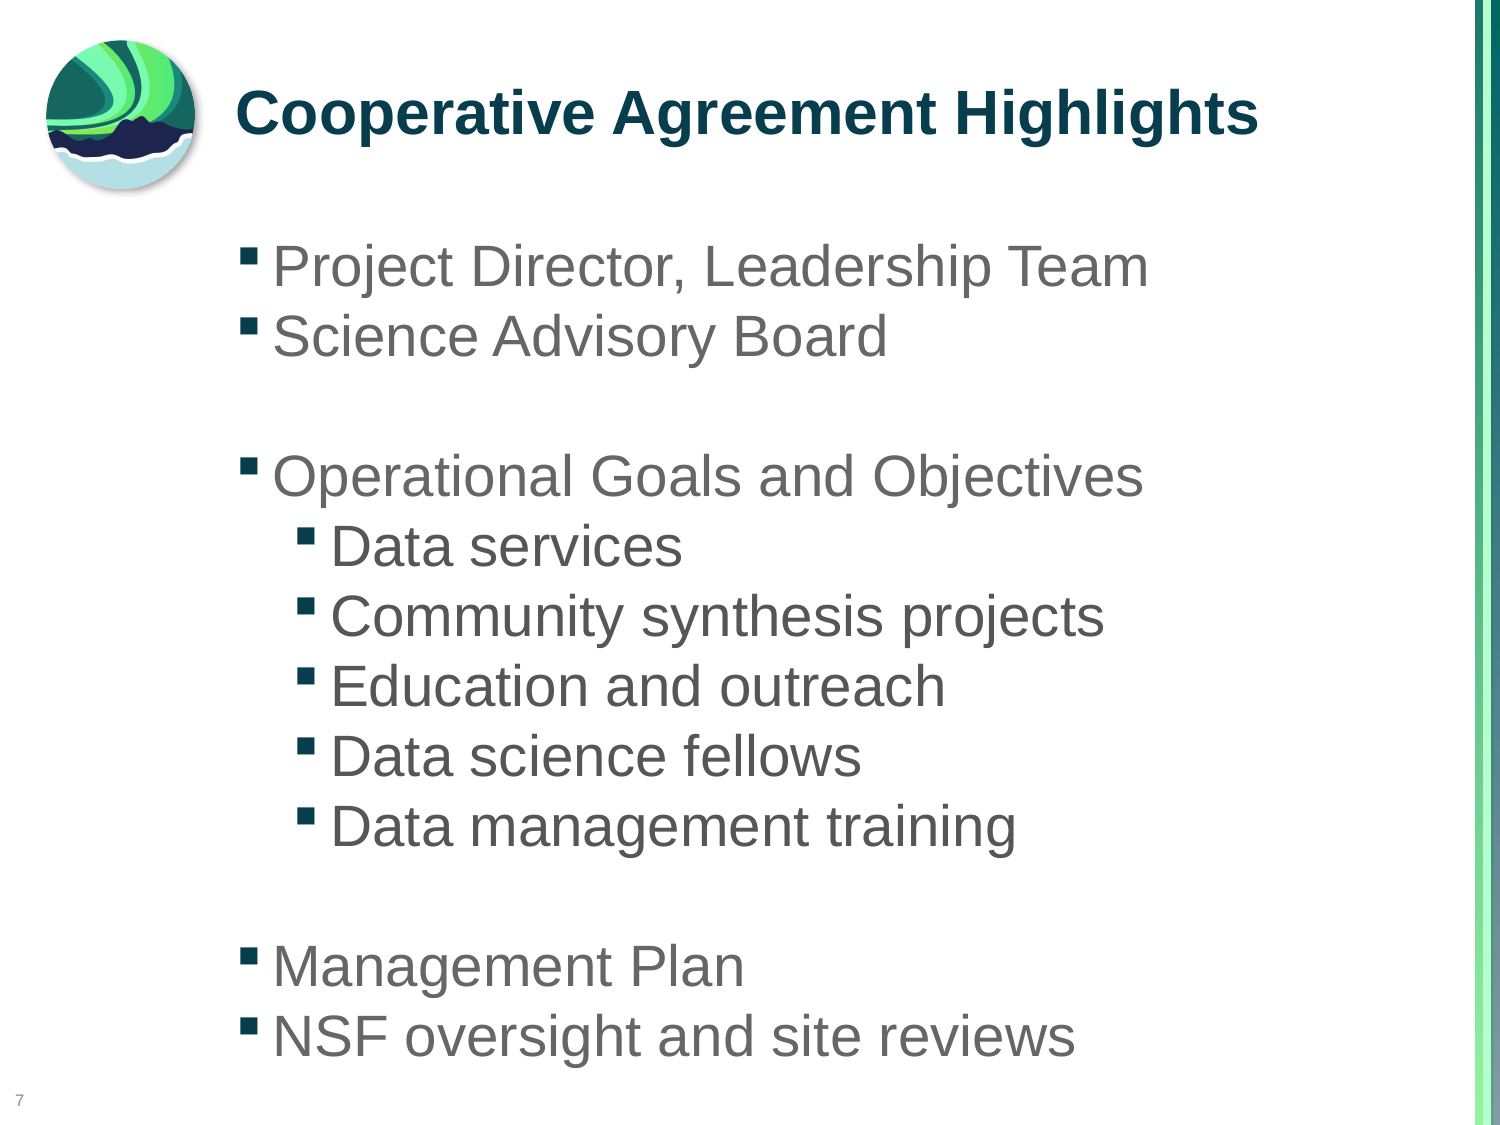

# Cooperative Agreement Highlights
Project Director, Leadership Team
Science Advisory Board

Operational Goals and Objectives
Data services
Community synthesis projects
Education and outreach
Data science fellows
Data management training

Management Plan
NSF oversight and site reviews
7